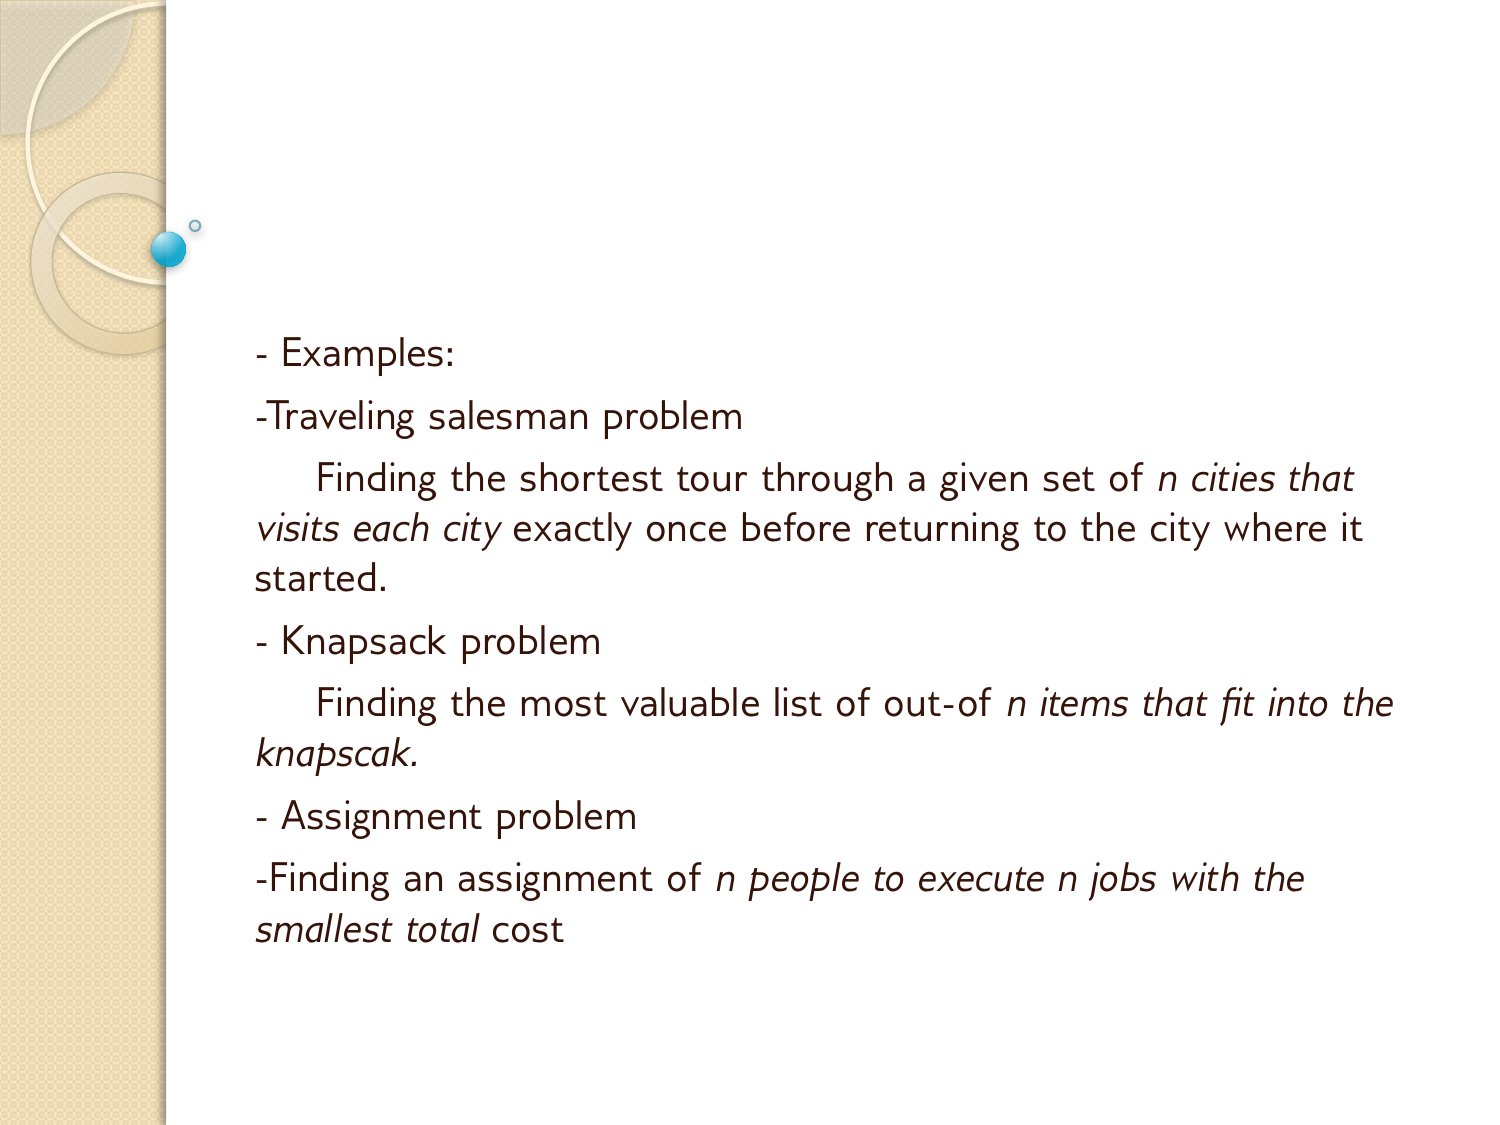

#
- Examples:
-Traveling salesman problem
     Finding the shortest tour through a given set of n cities that visits each city exactly once before returning to the city where it started.
- Knapsack problem
     Finding the most valuable list of out-of n items that fit into the knapscak.
- Assignment problem
-Finding an assignment of n people to execute n jobs with the smallest total cost